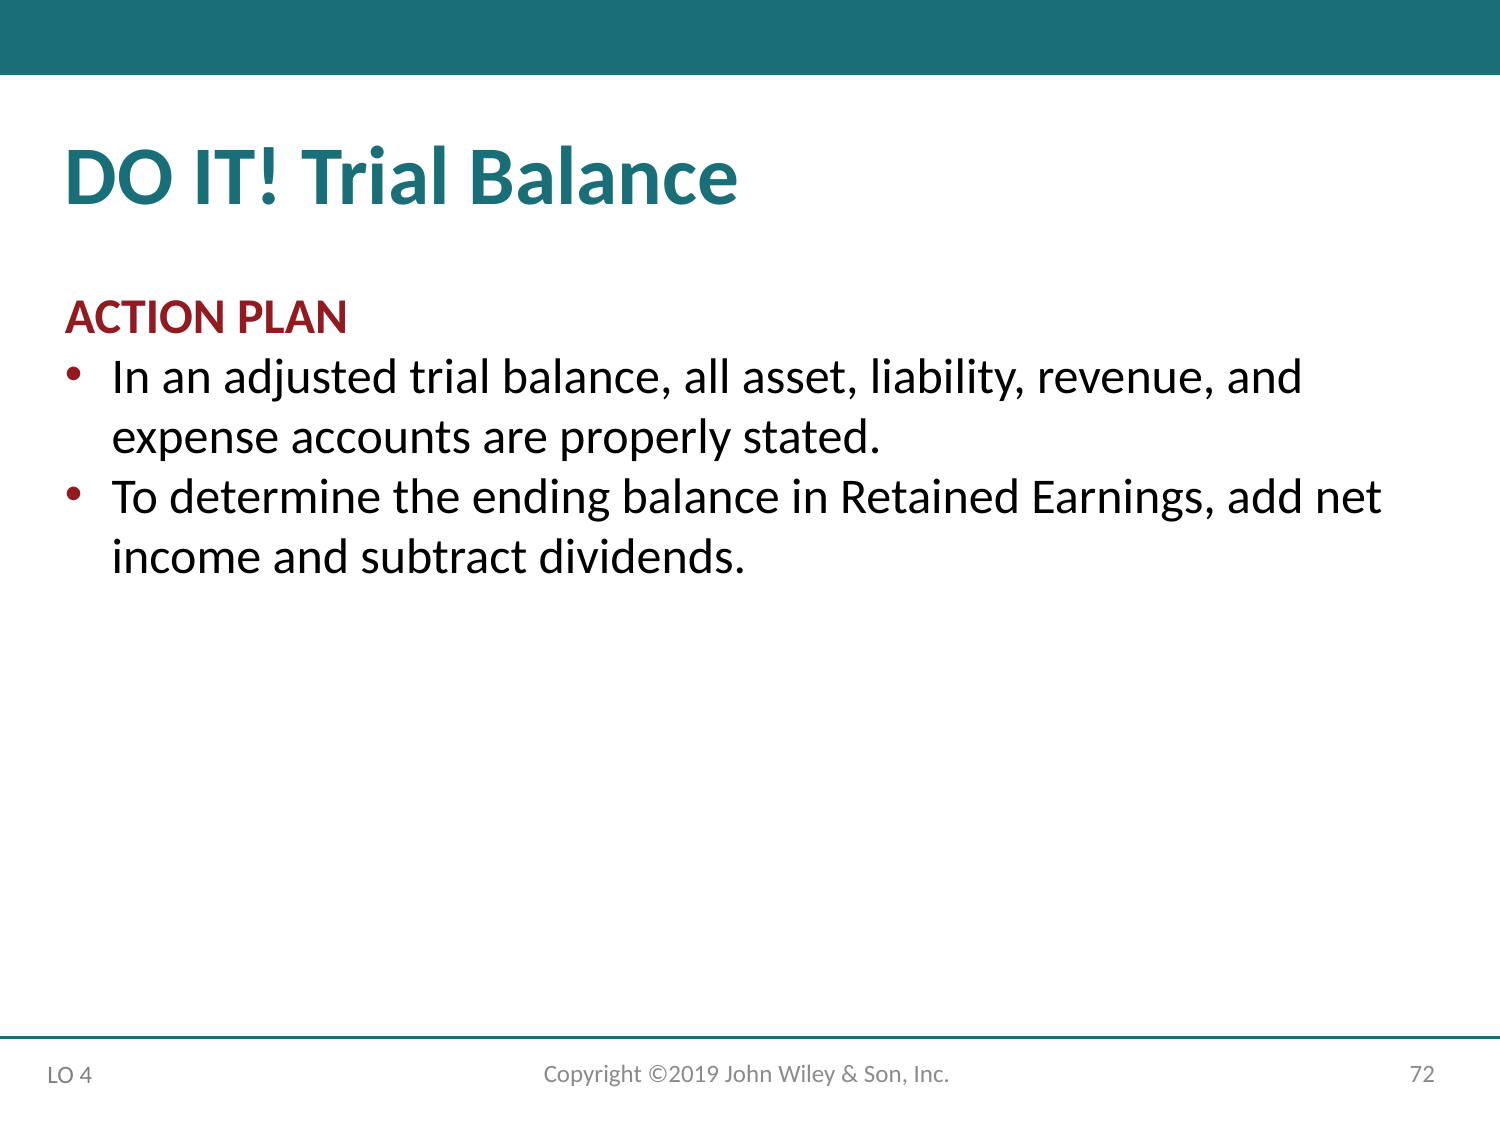

# DO IT! Trial Balance

ACTION PLAN
In an adjusted trial balance, all asset, liability, revenue, and expense accounts are properly stated.
To determine the ending balance in Retained Earnings, add net income and subtract dividends.
Copyright ©2019 John Wiley & Son, Inc.
72
LO 4